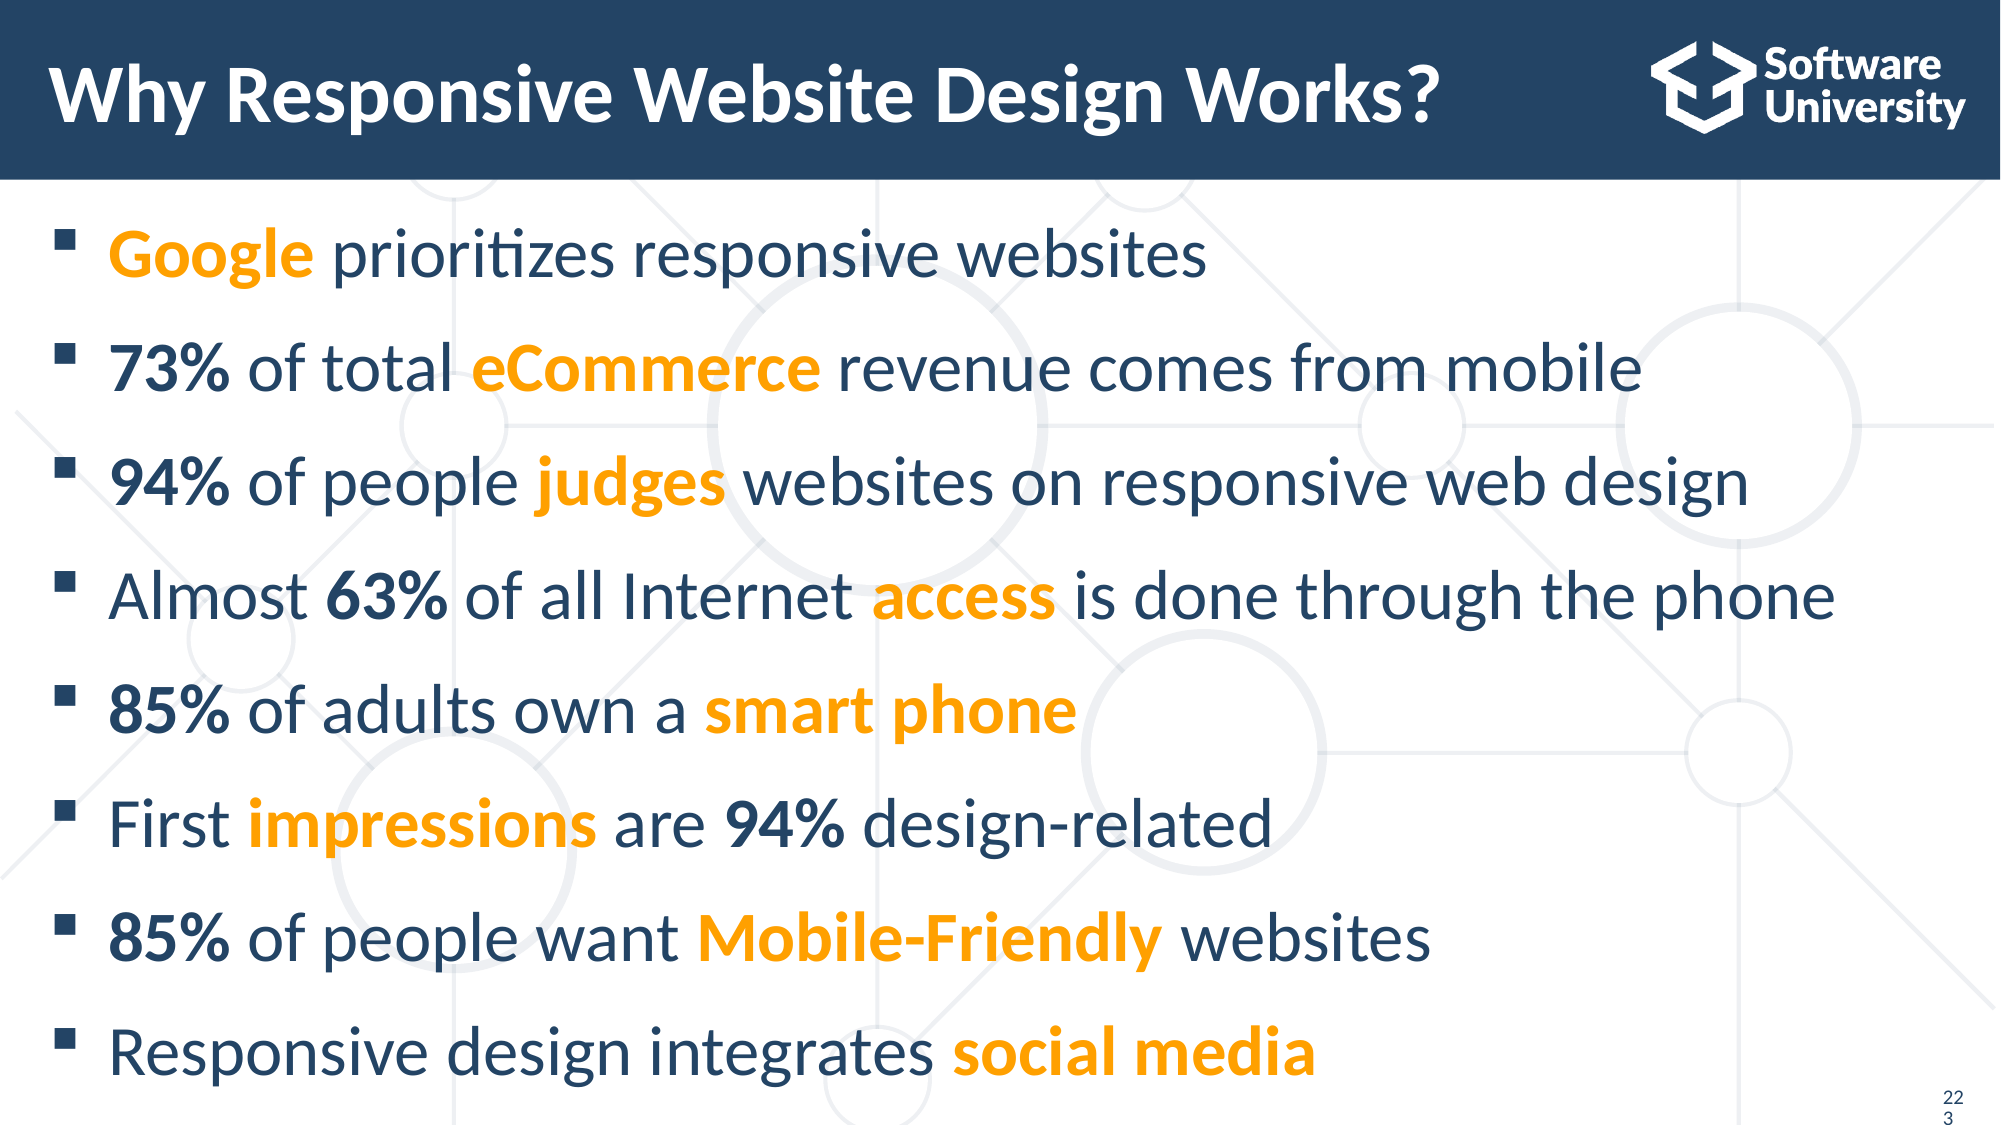

# Why Responsive Website Design Works?
Google prioritizes responsive websites
73% of total eCommerce revenue comes from mobile
94% of people judges websites on responsive web design
Almost 63% of all Internet access is done through the phone
85% of adults own a smart phone
First impressions are 94% design-related
85% of people want Mobile-Friendly websites
Responsive design integrates social media

223